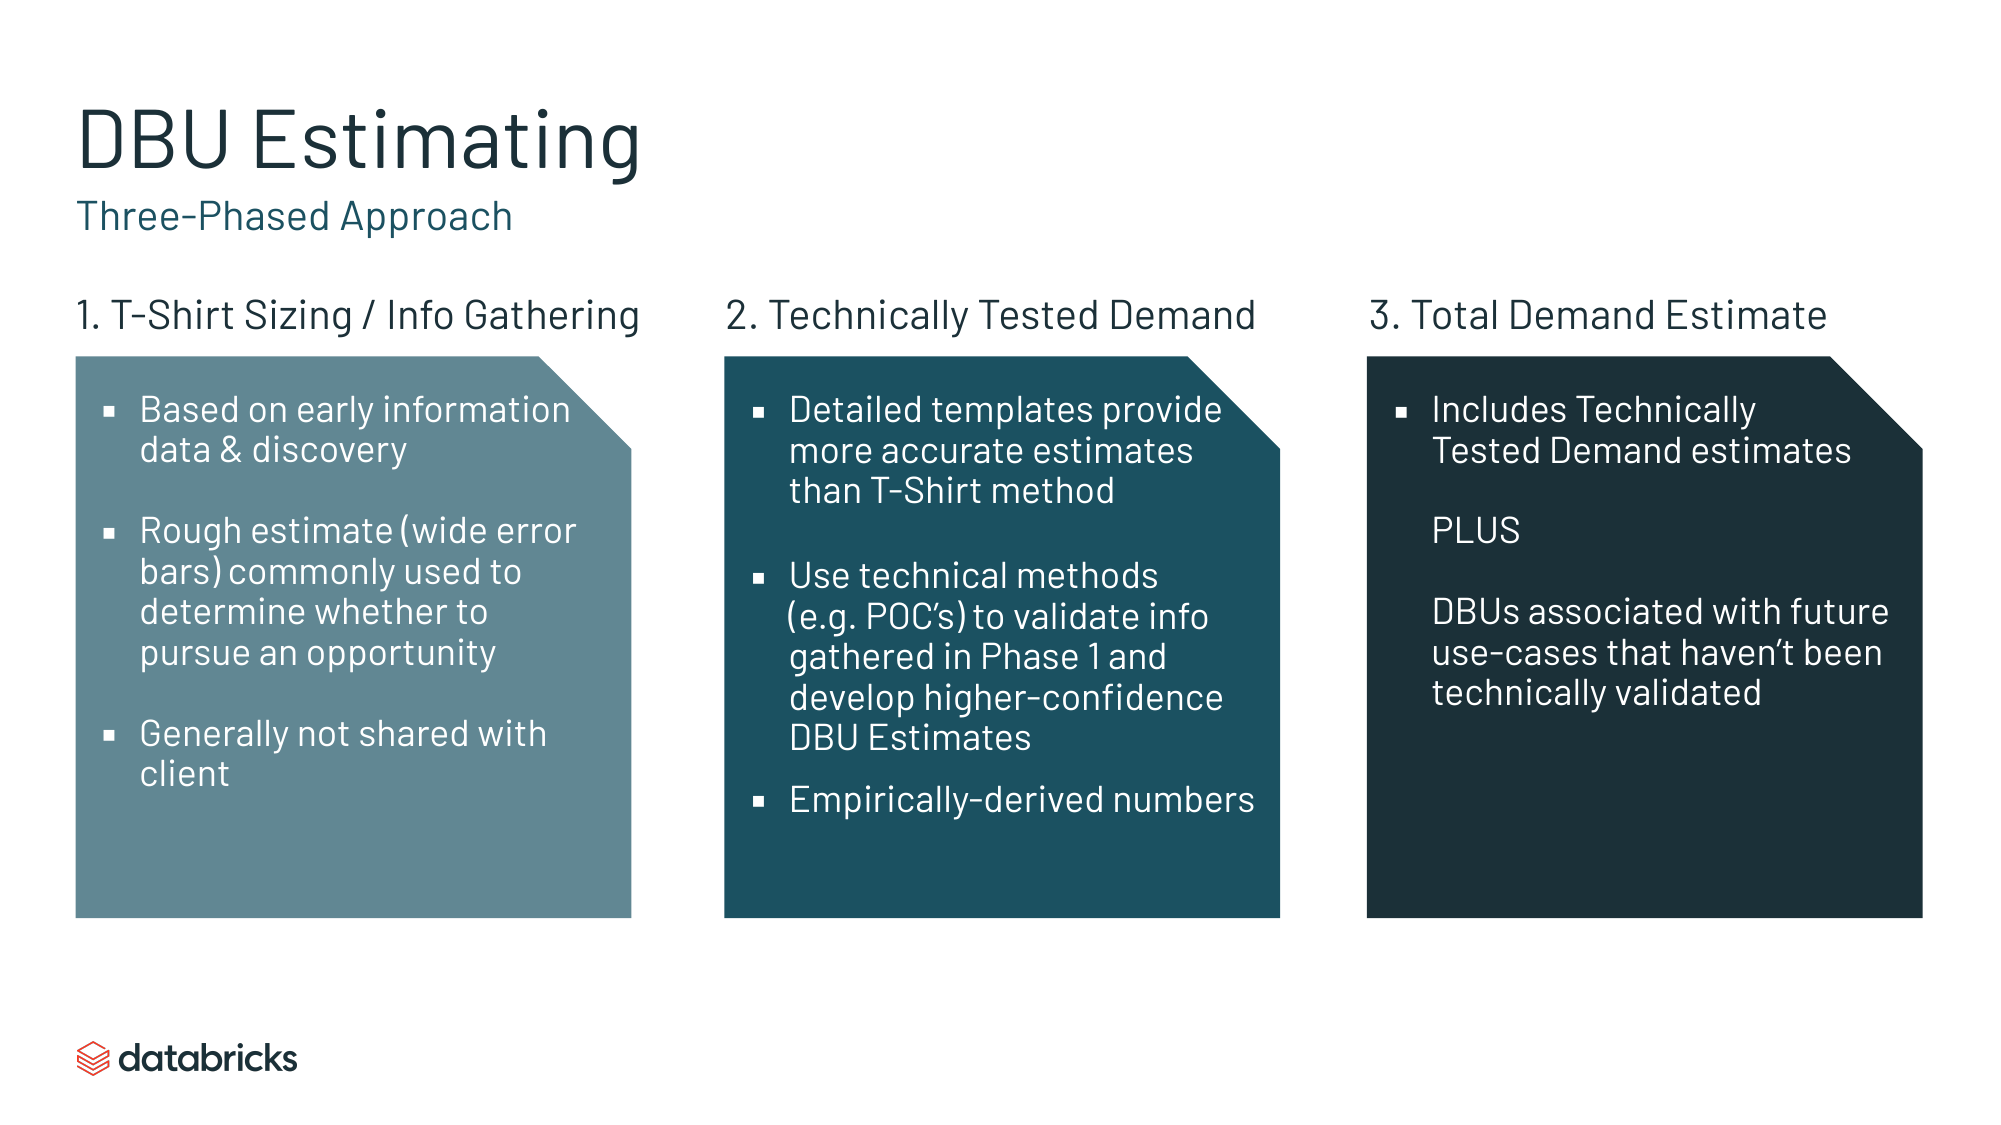

# DBU Estimating
Three-Phased Approach
1. T-Shirt Sizing / Info Gathering
2. Technically Tested Demand
3. Total Demand Estimate
Based on early information data & discovery

Rough estimate (wide error bars) commonly used to determine whether to pursue an opportunity

Generally not shared with client
Detailed templates provide more accurate estimates than T-Shirt method
Use technical methods
(e.g. POC’s) to validate info gathered in Phase 1 and develop higher-confidence DBU Estimates
Empirically-derived numbers
Includes Technically
Tested Demand estimates
PLUS
DBUs associated with future use-cases that haven’t been technically validated